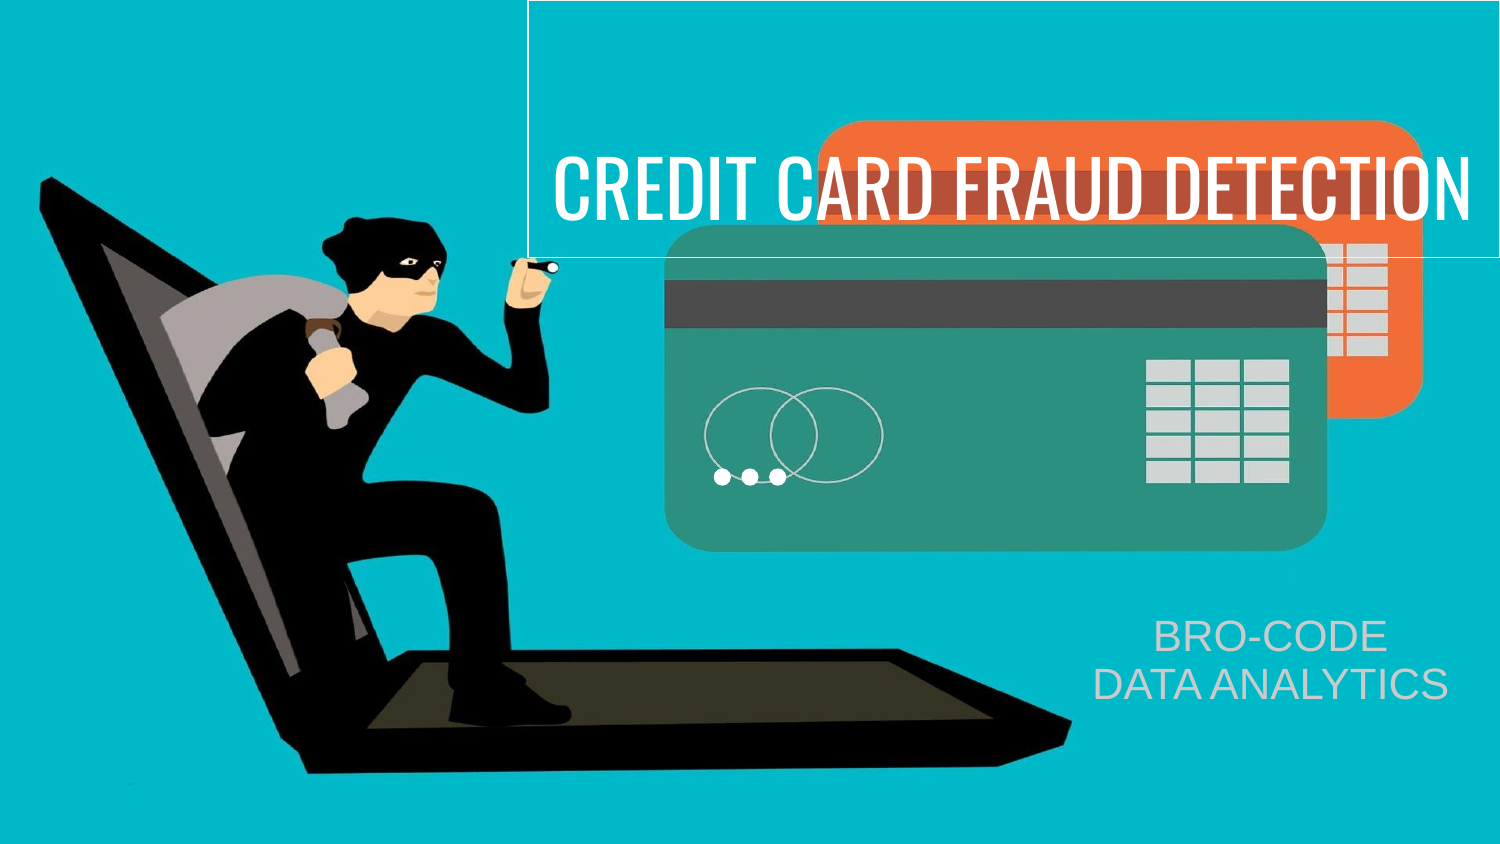

# CREDIT CARD FRAUD DETECTION
BRO-CODE
DATA ANALYTICS